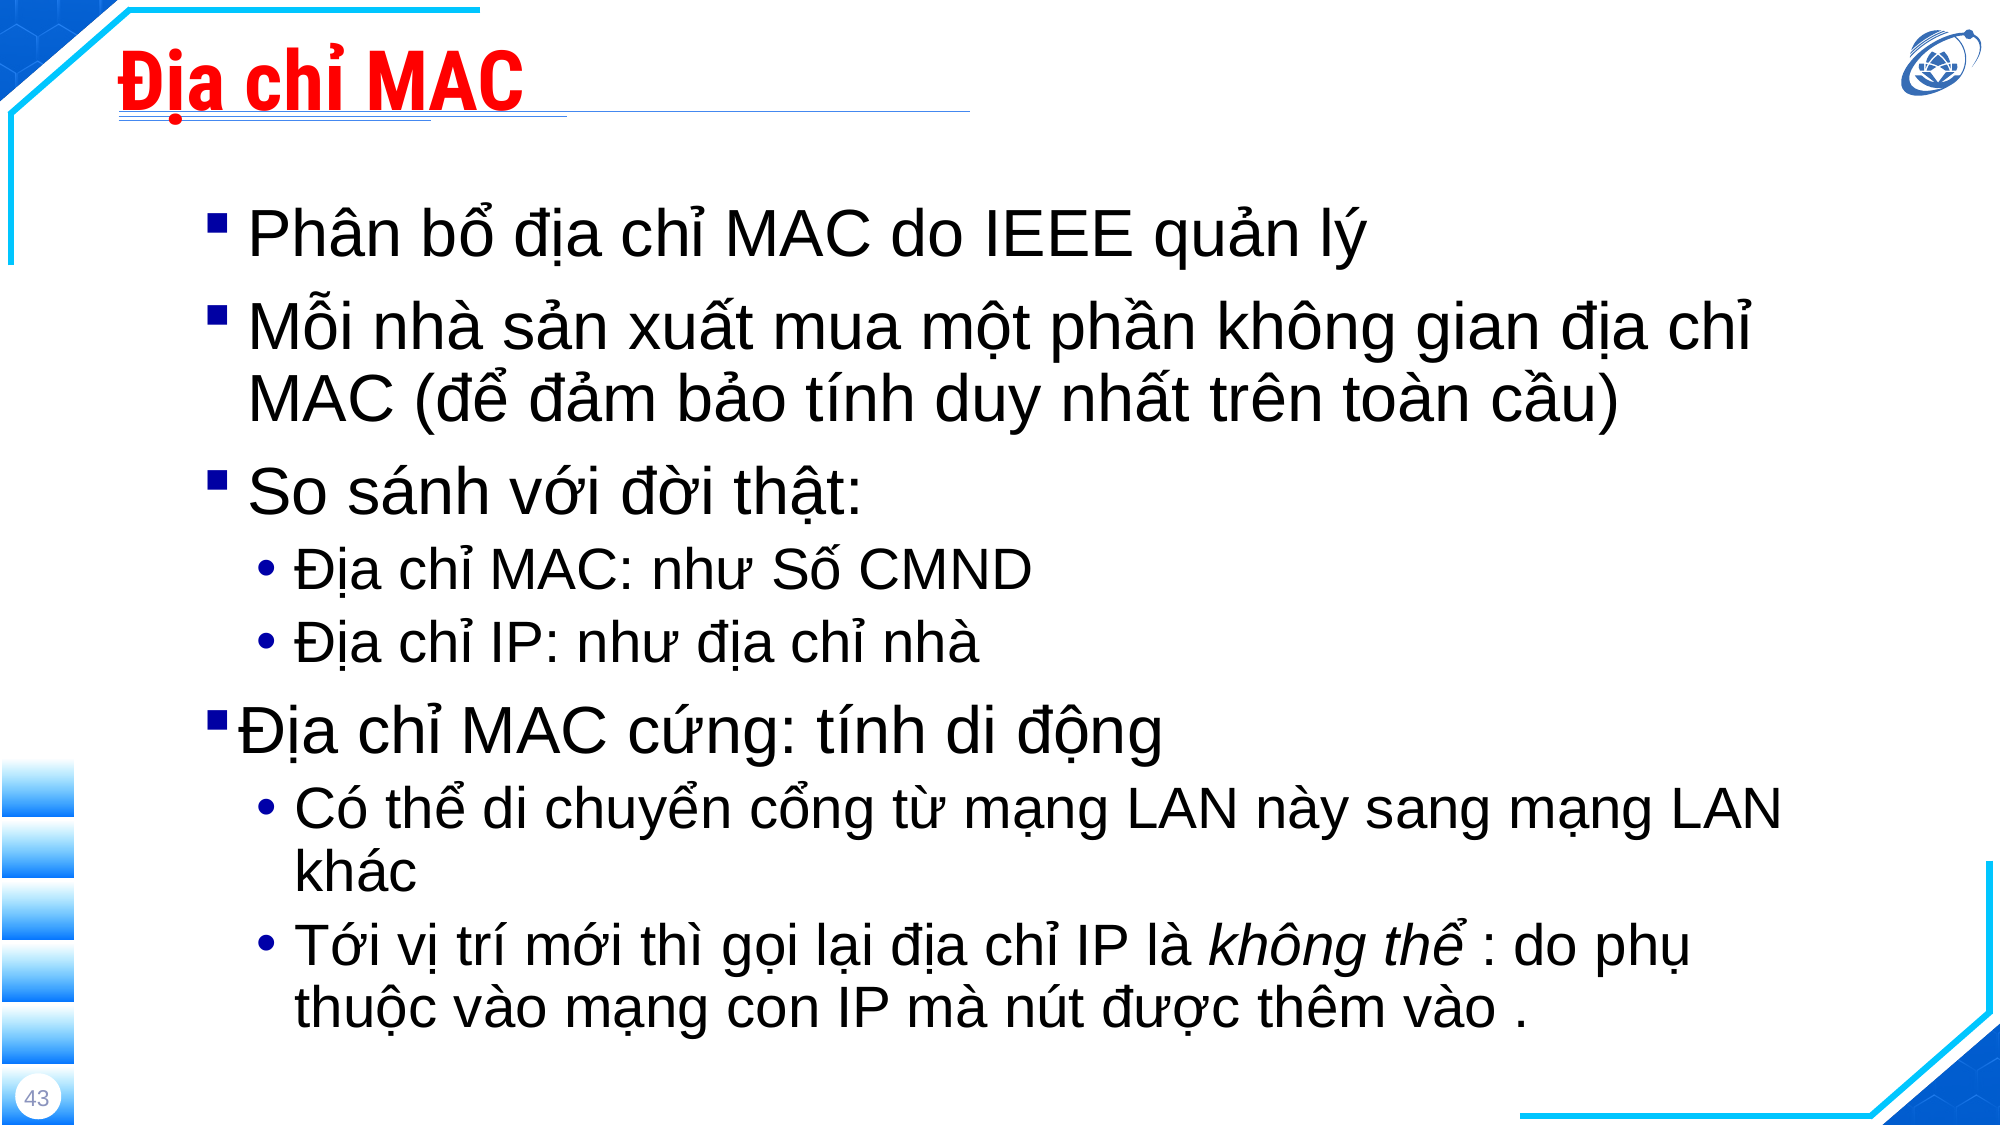

# Địa chỉ MAC
Phân bổ địa chỉ MAC do IEEE quản lý
Mỗi nhà sản xuất mua một phần không gian địa chỉ MAC (để đảm bảo tính duy nhất trên toàn cầu)
So sánh với đời thật:
Địa chỉ MAC: như Số CMND
Địa chỉ IP: như địa chỉ nhà
Địa chỉ MAC cứng: tính di động
Có thể di chuyển cổng từ mạng LAN này sang mạng LAN khác
Tới vị trí mới thì gọi lại địa chỉ IP là không thể : do phụ thuộc vào mạng con IP mà nút được thêm vào .

43